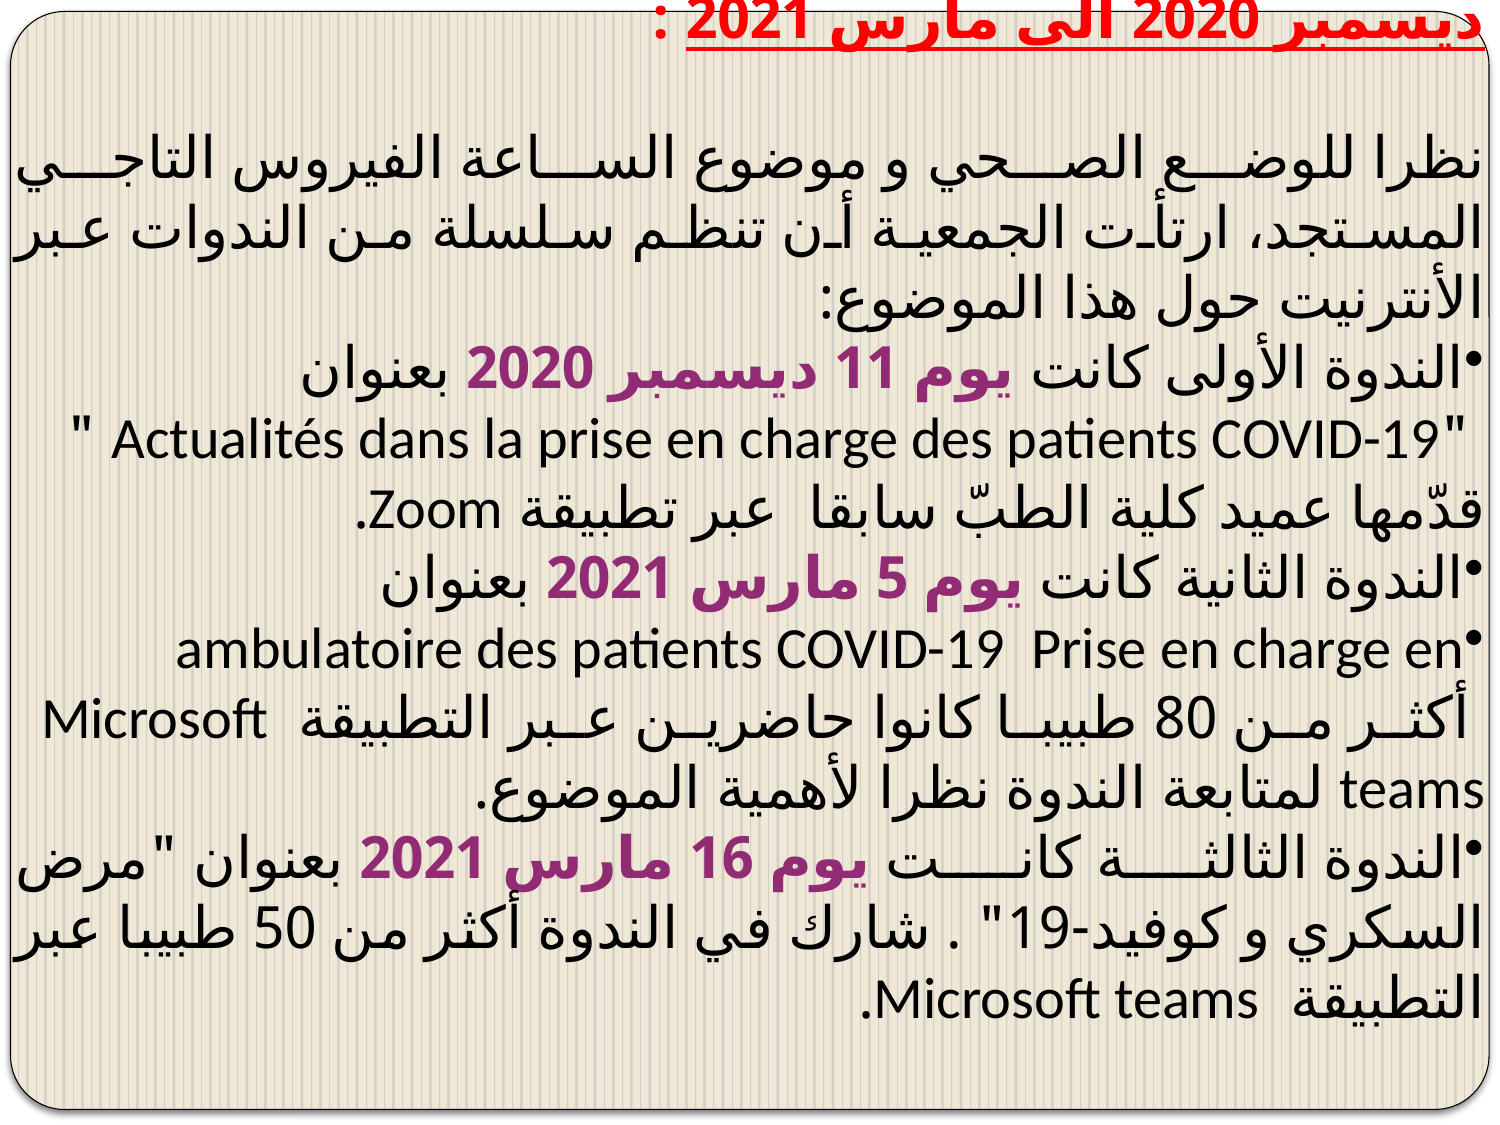

ديسمبر 2020 الى مارس 2021 :

نظرا للوضع الصحي و موضوع الساعة الفيروس التاجي المستجد، ارتأت الجمعية أن تنظم سلسلة من الندوات عبر الأنترنيت حول هذا الموضوع:
الندوة الأولى كانت يوم 11 ديسمبر 2020 بعنوان
 "Actualités dans la prise en charge des patients COVID-19 "
قدّمها عميد كلية الطبّ سابقا  عبر تطبيقة Zoom.
الندوة الثانية كانت يوم 5 مارس 2021 بعنوان
ambulatoire des patients COVID-19  Prise en charge en
 أكثر من 80 طبيبا كانوا حاضرين عبر التطبيقة  Microsoft teams لمتابعة الندوة نظرا لأهمية الموضوع.
الندوة الثالثة كانت يوم 16 مارس 2021 بعنوان "مرض السكري و كوفيد-19" . شارك في الندوة أكثر من 50 طبيبا عبر التطبيقة  Microsoft teams.